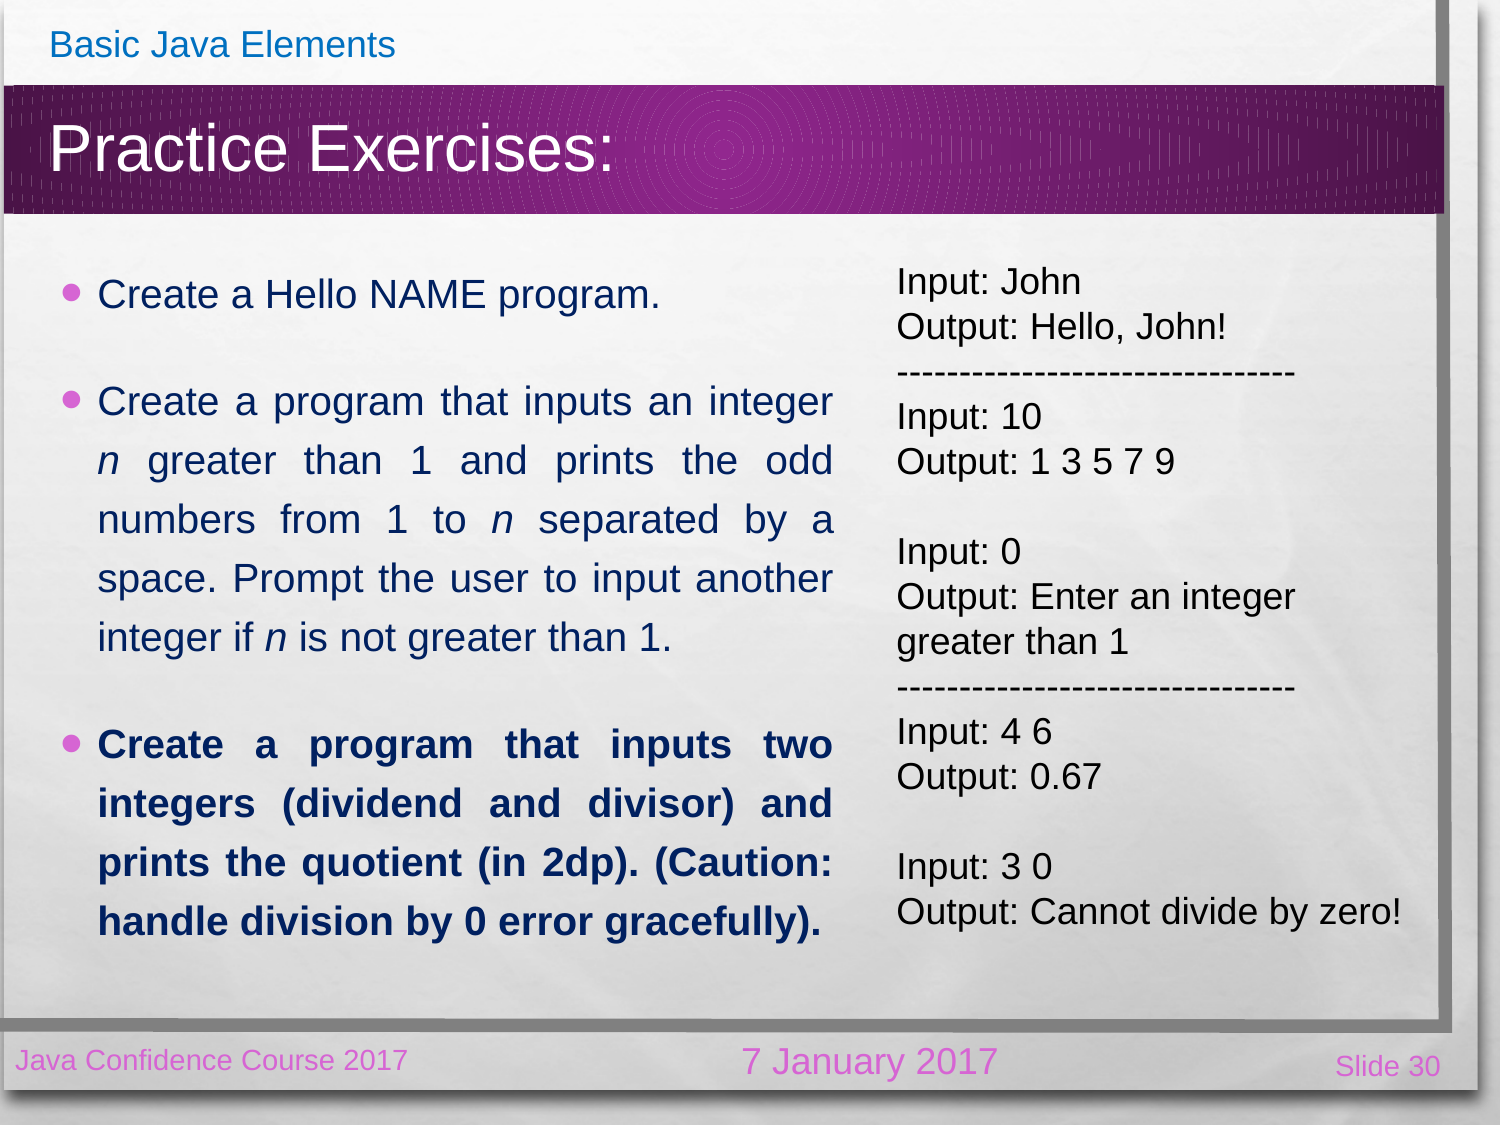

# Practice Exercises:
Create a Hello NAME program.
Create a program that inputs an integer n greater than 1 and prints the odd numbers from 1 to n separated by a space. Prompt the user to input another integer if n is not greater than 1.
Create a program that inputs two integers (dividend and divisor) and prints the quotient (in 2dp). (Caution: handle division by 0 error gracefully).

Input: John
Output: Hello, John!
--------------------------------
Input: 10
Output: 1 3 5 7 9

Input: 0
Output: Enter an integer greater than 1
--------------------------------
Input: 4 6
Output: 0.67

Input: 3 0
Output: Cannot divide by zero!
7 January 2017
Java Confidence Course 2017
Slide 30